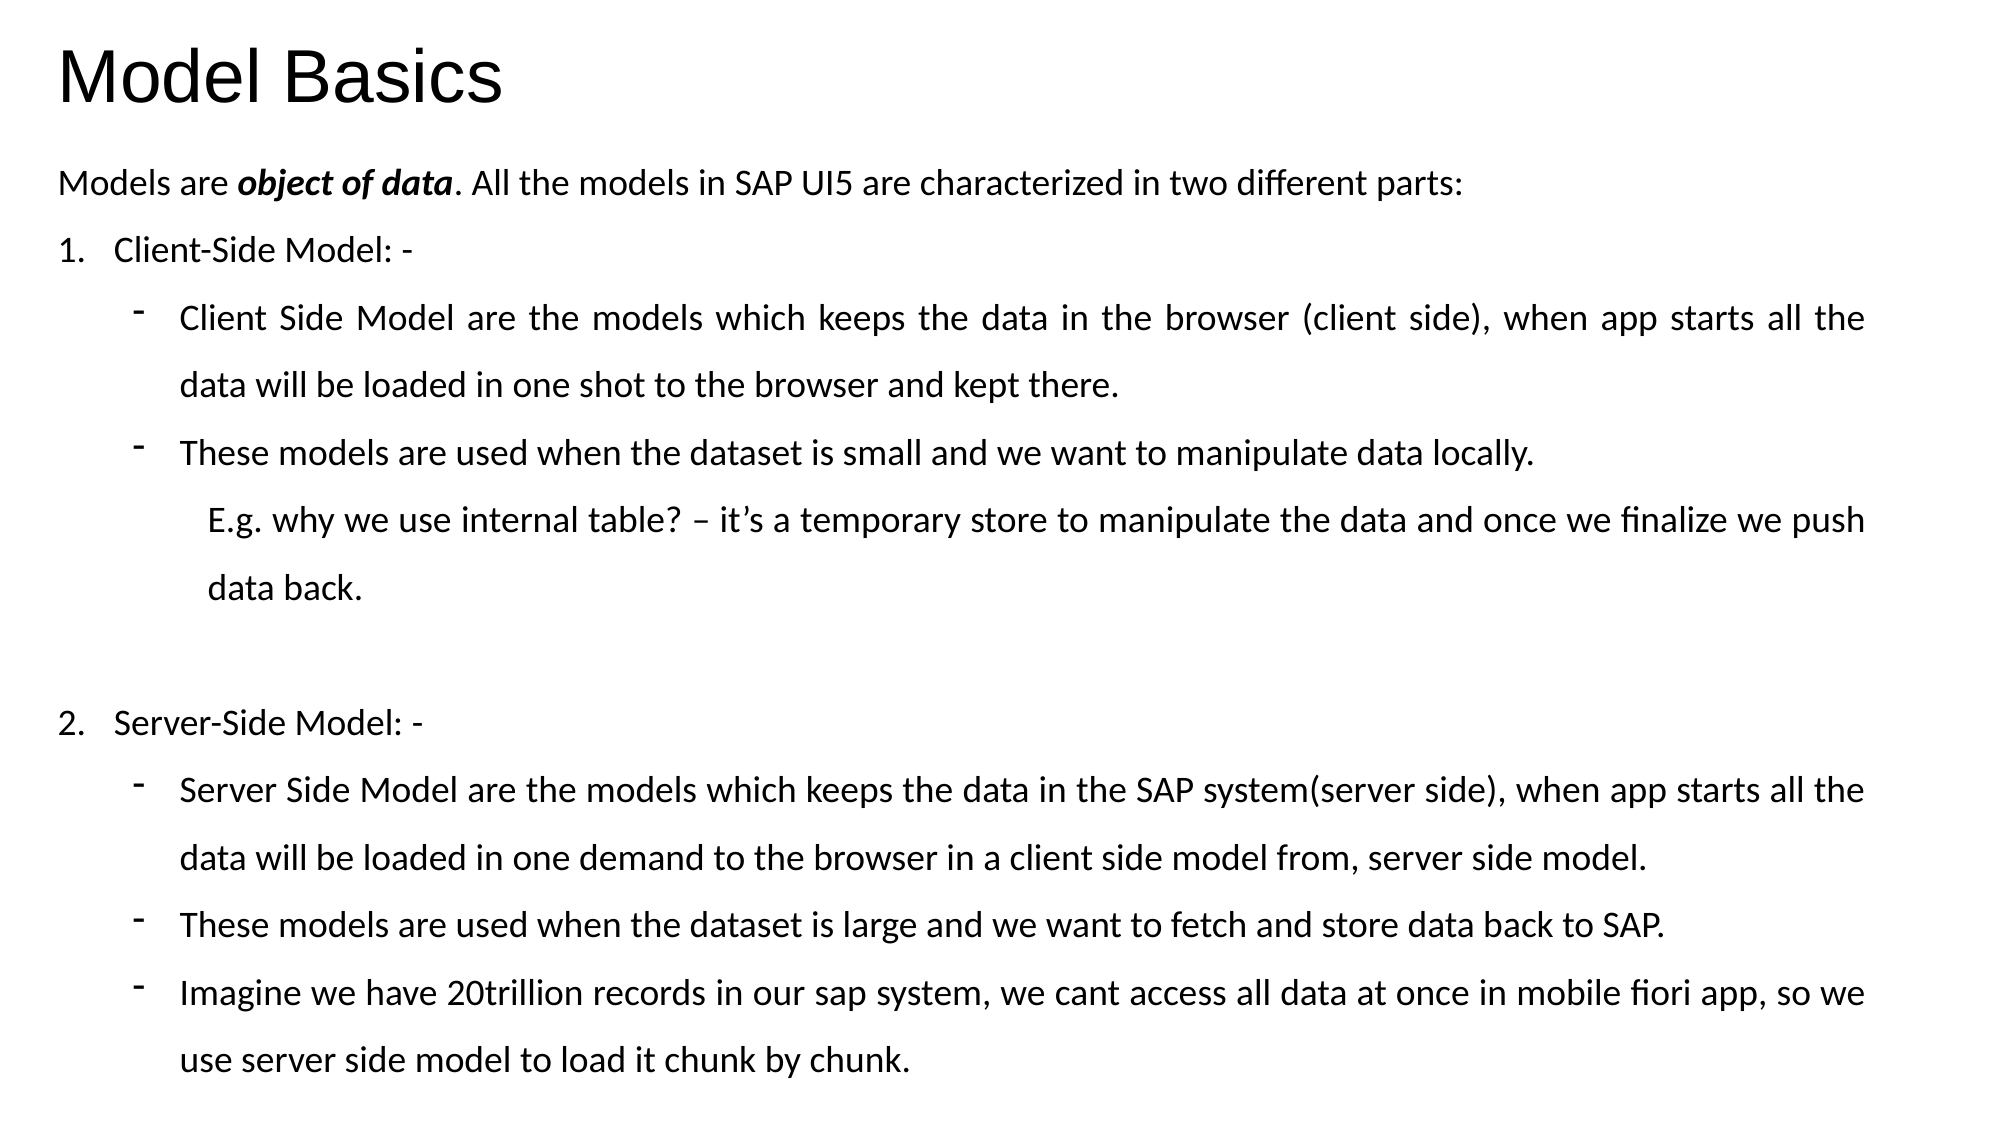

Model Basics
Models are object of data. All the models in SAP UI5 are characterized in two different parts:
Client-Side Model: -
Client Side Model are the models which keeps the data in the browser (client side), when app starts all the data will be loaded in one shot to the browser and kept there.
These models are used when the dataset is small and we want to manipulate data locally.
E.g. why we use internal table? – it’s a temporary store to manipulate the data and once we finalize we push data back.

Server-Side Model: -
Server Side Model are the models which keeps the data in the SAP system(server side), when app starts all the data will be loaded in one demand to the browser in a client side model from, server side model.
These models are used when the dataset is large and we want to fetch and store data back to SAP.
Imagine we have 20trillion records in our sap system, we cant access all data at once in mobile fiori app, so we use server side model to load it chunk by chunk.